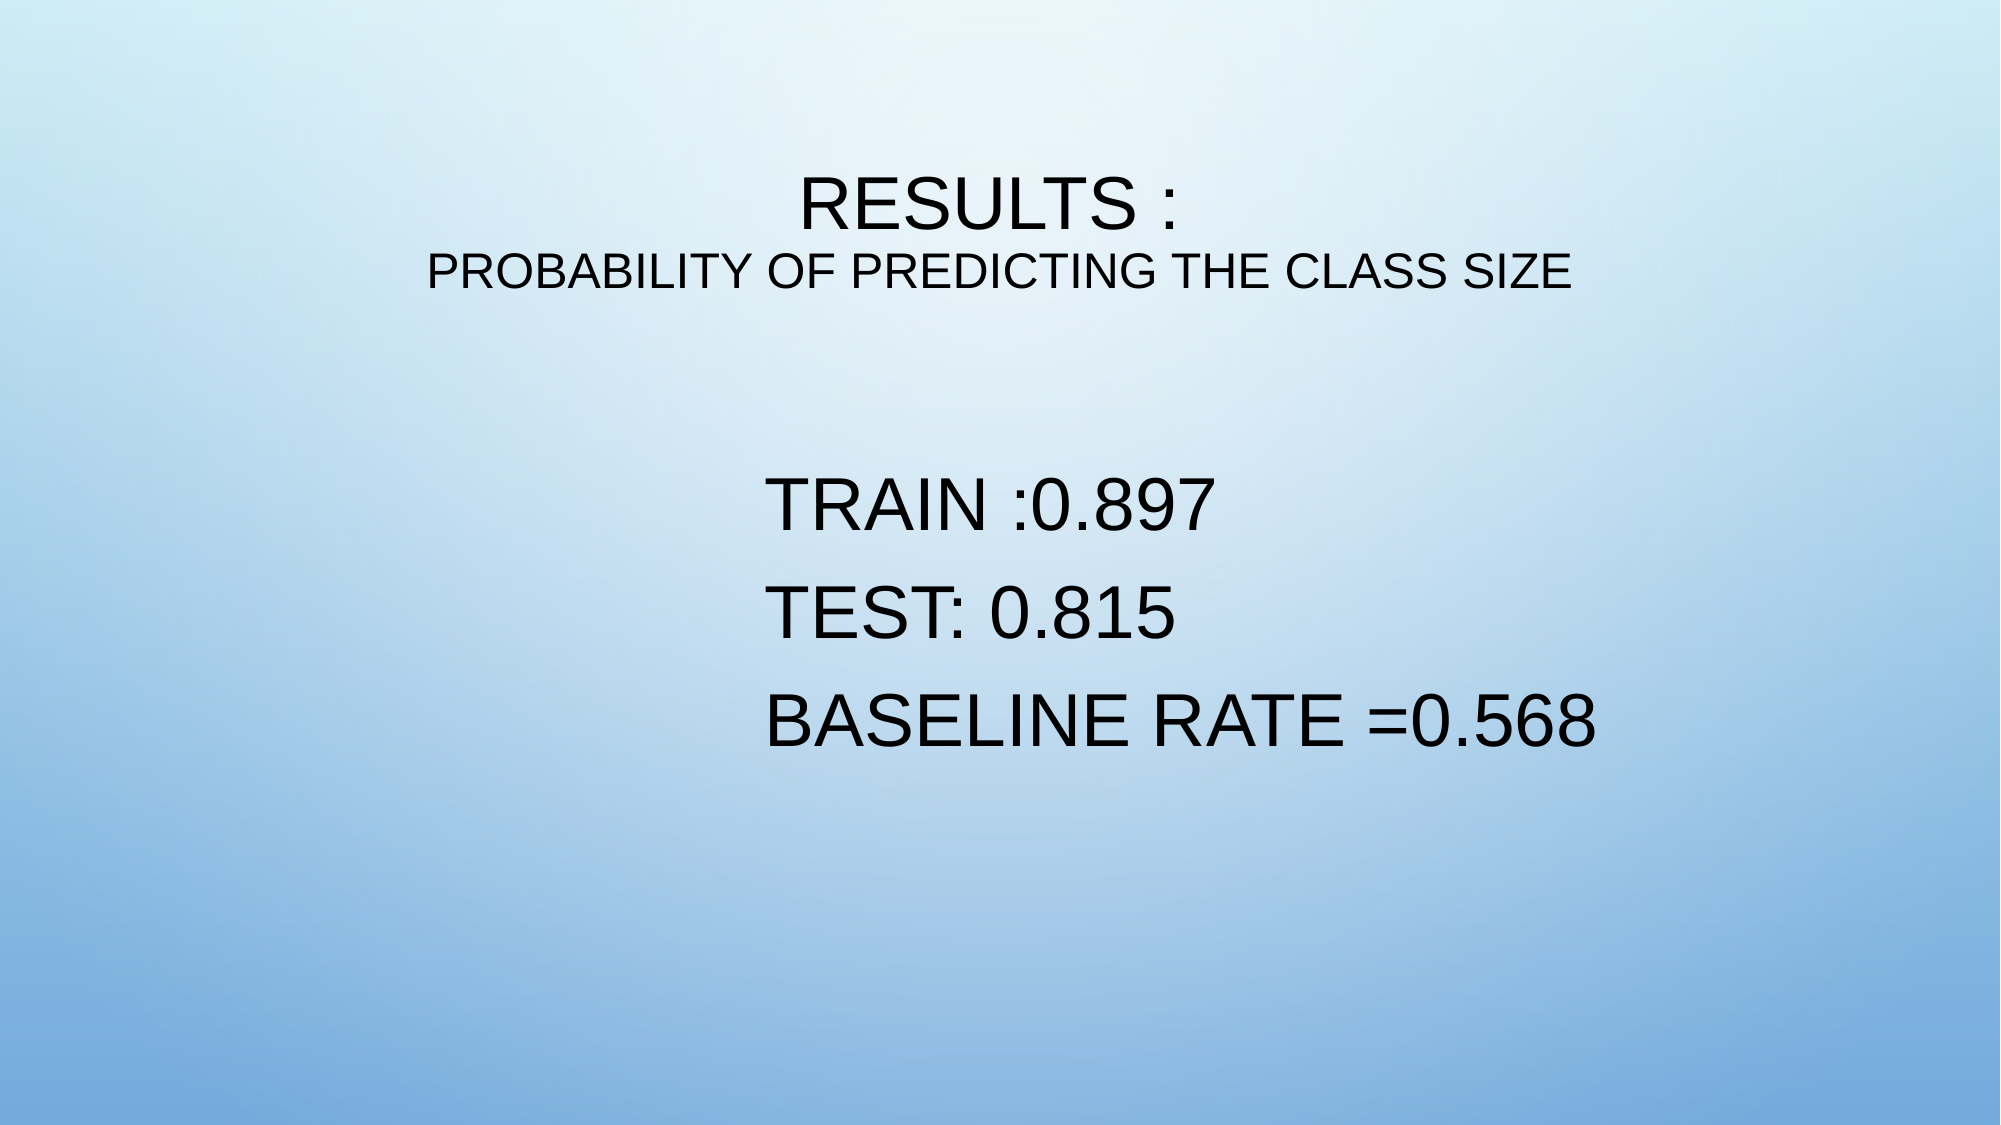

# Results : probability of predicting the class size
Train :0.897
Test: 0.815
Baseline rate =0.568